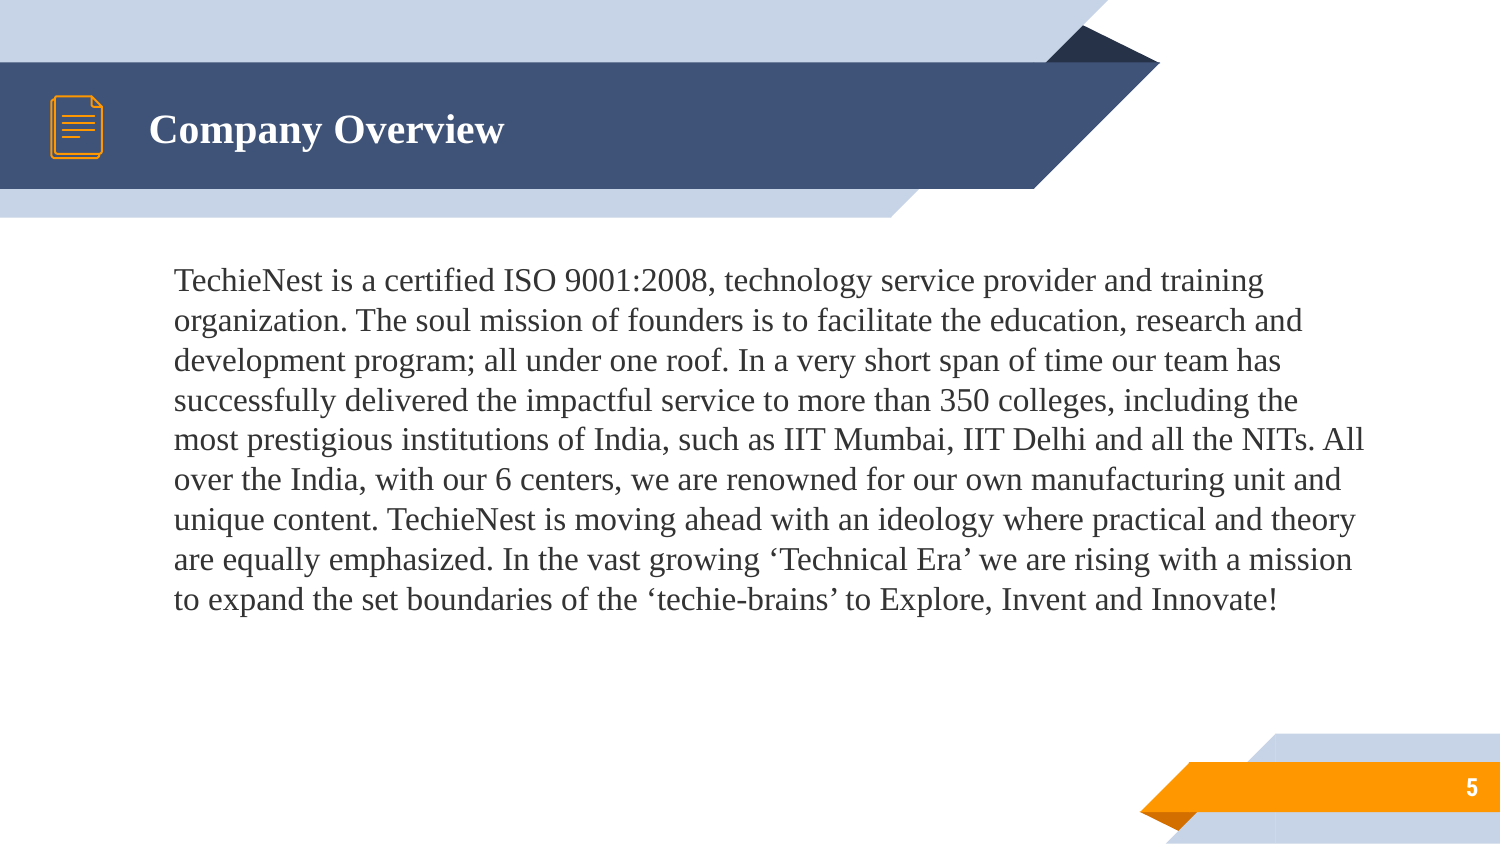

# Company Overview

TechieNest is a certified ISO 9001:2008, technology service provider and training organization. The soul mission of founders is to facilitate the education, research and development program; all under one roof. In a very short span of time our team has successfully delivered the impactful service to more than 350 colleges, including the most prestigious institutions of India, such as IIT Mumbai, IIT Delhi and all the NITs. All over the India, with our 6 centers, we are renowned for our own manufacturing unit and unique content. TechieNest is moving ahead with an ideology where practical and theory are equally emphasized. In the vast growing ‘Technical Era’ we are rising with a mission to expand the set boundaries of the ‘techie-brains’ to Explore, Invent and Innovate!
5